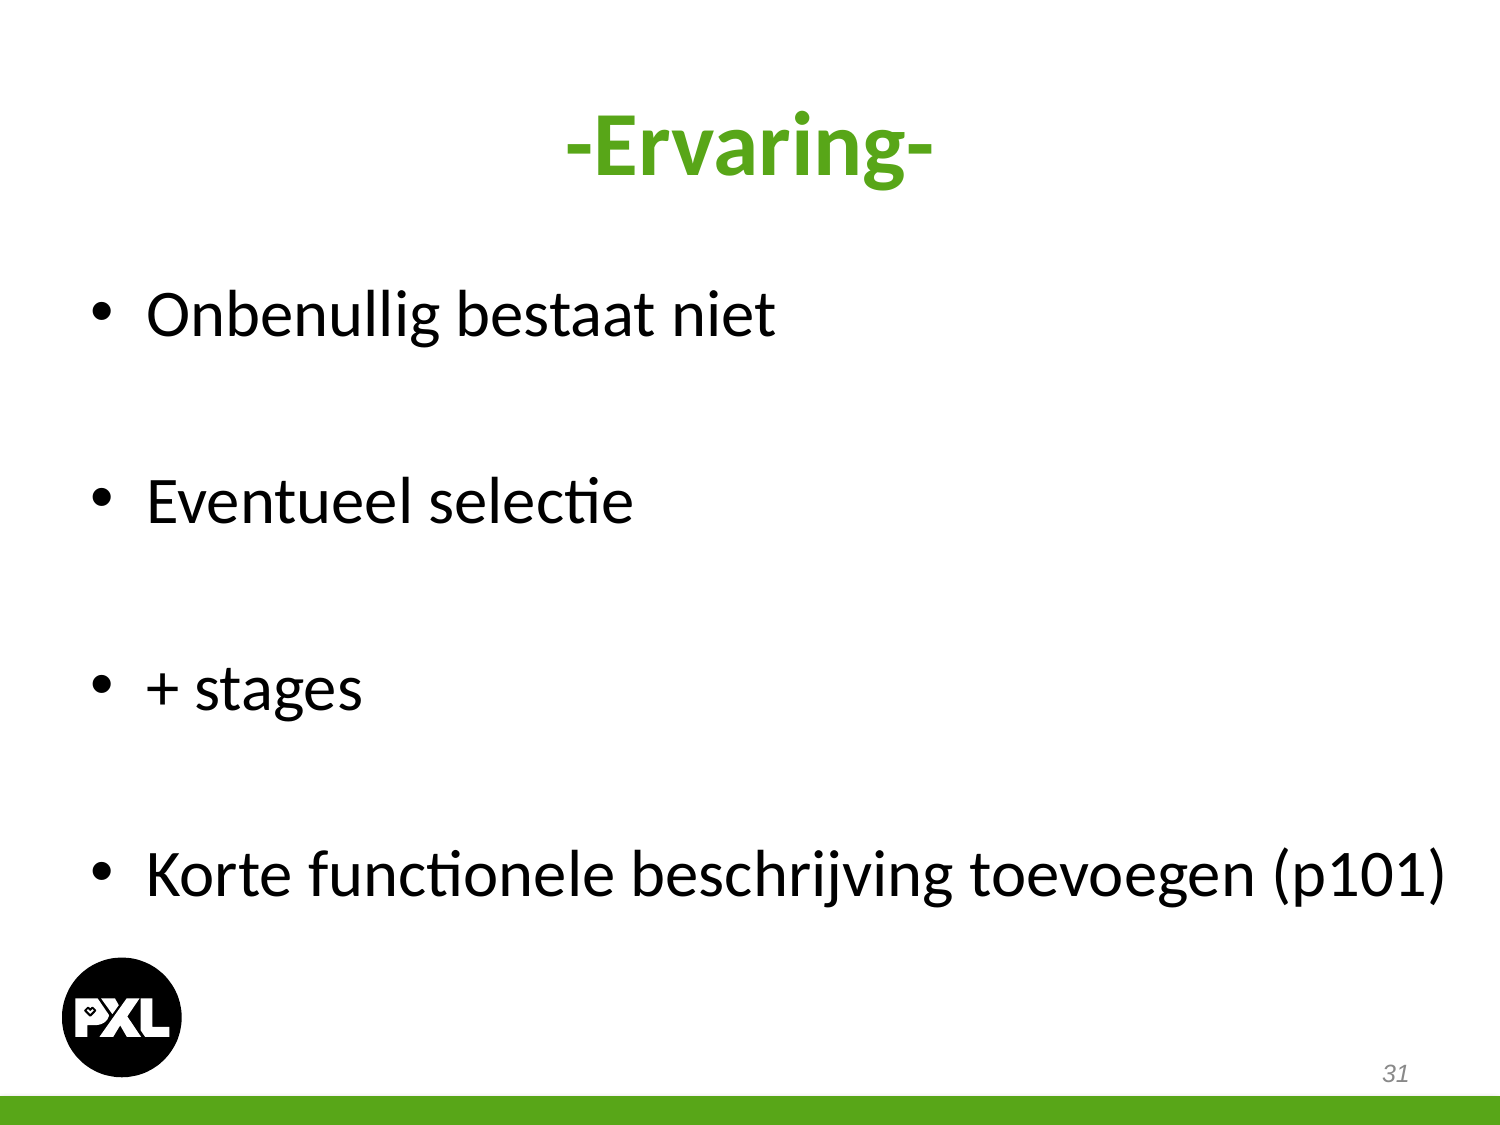

# -Ervaring-
Onbenullig bestaat niet

Eventueel selectie

+ stages

Korte functionele beschrijving toevoegen (p101)
31